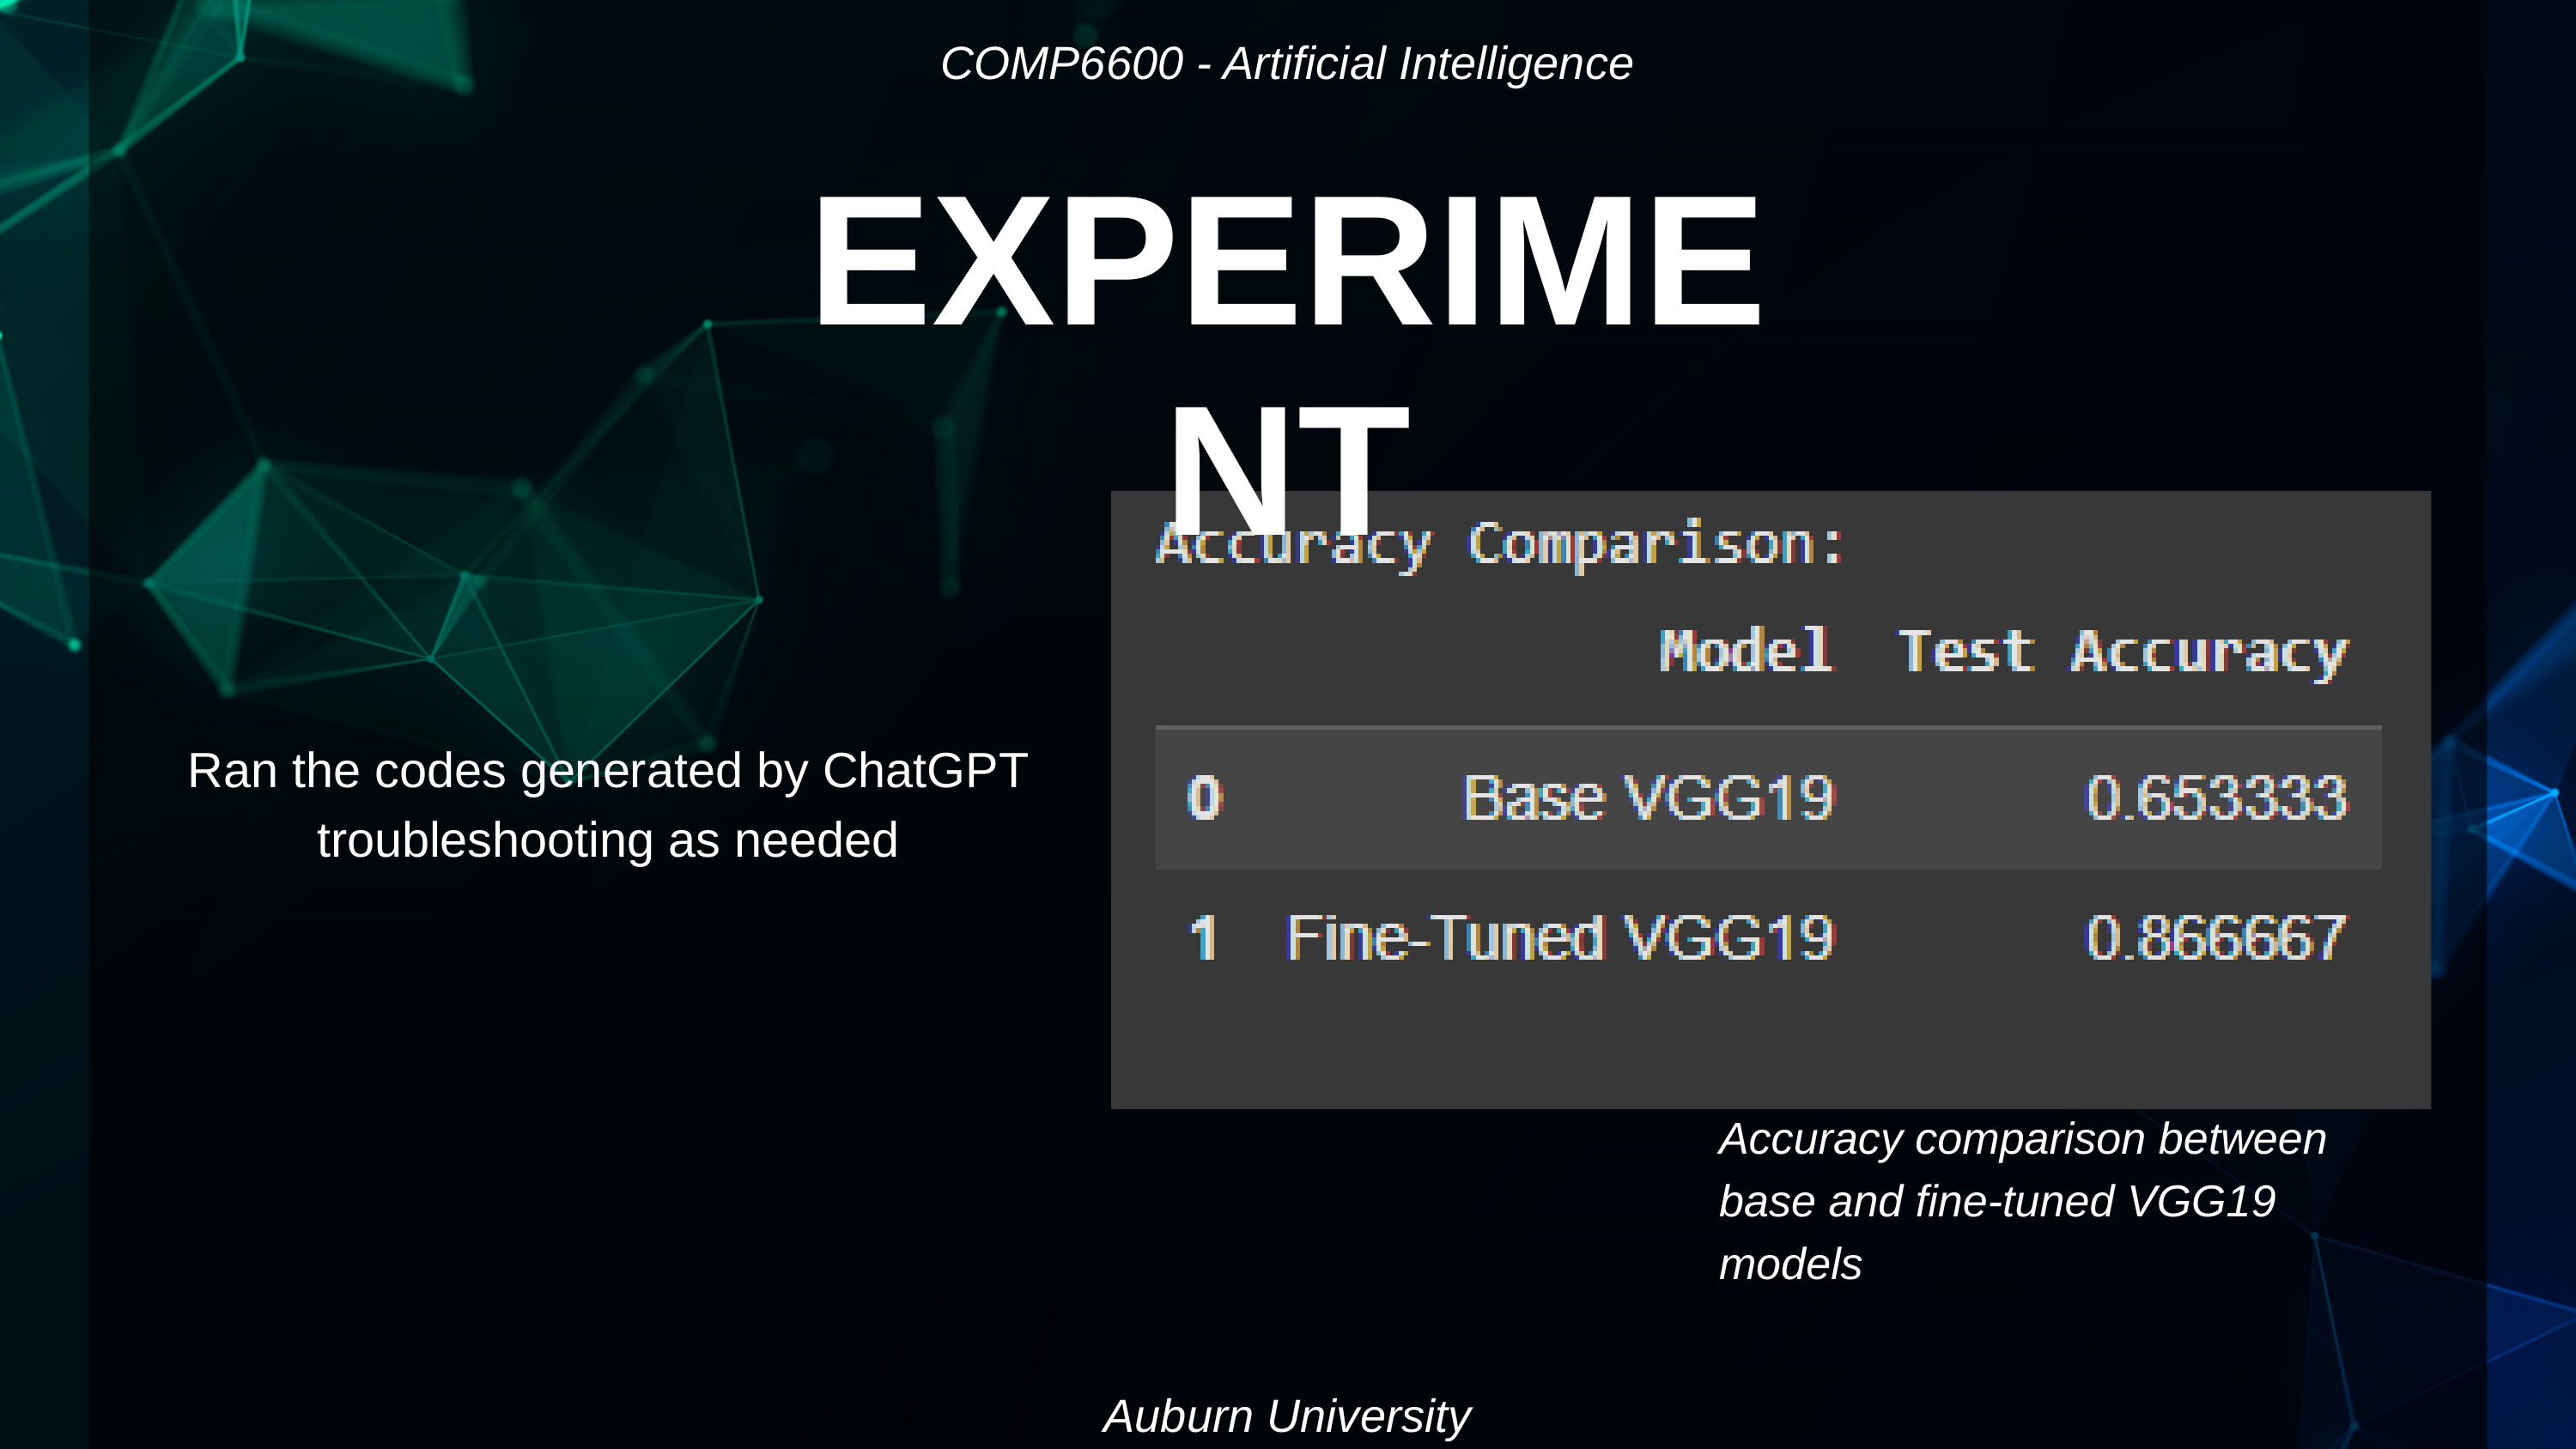

COMP6600 - Artificial Intelligence
EXPERIMENT

Ran the codes generated by ChatGPT troubleshooting as needed
Accuracy comparison between base and fine-tuned VGG19 models
Auburn University